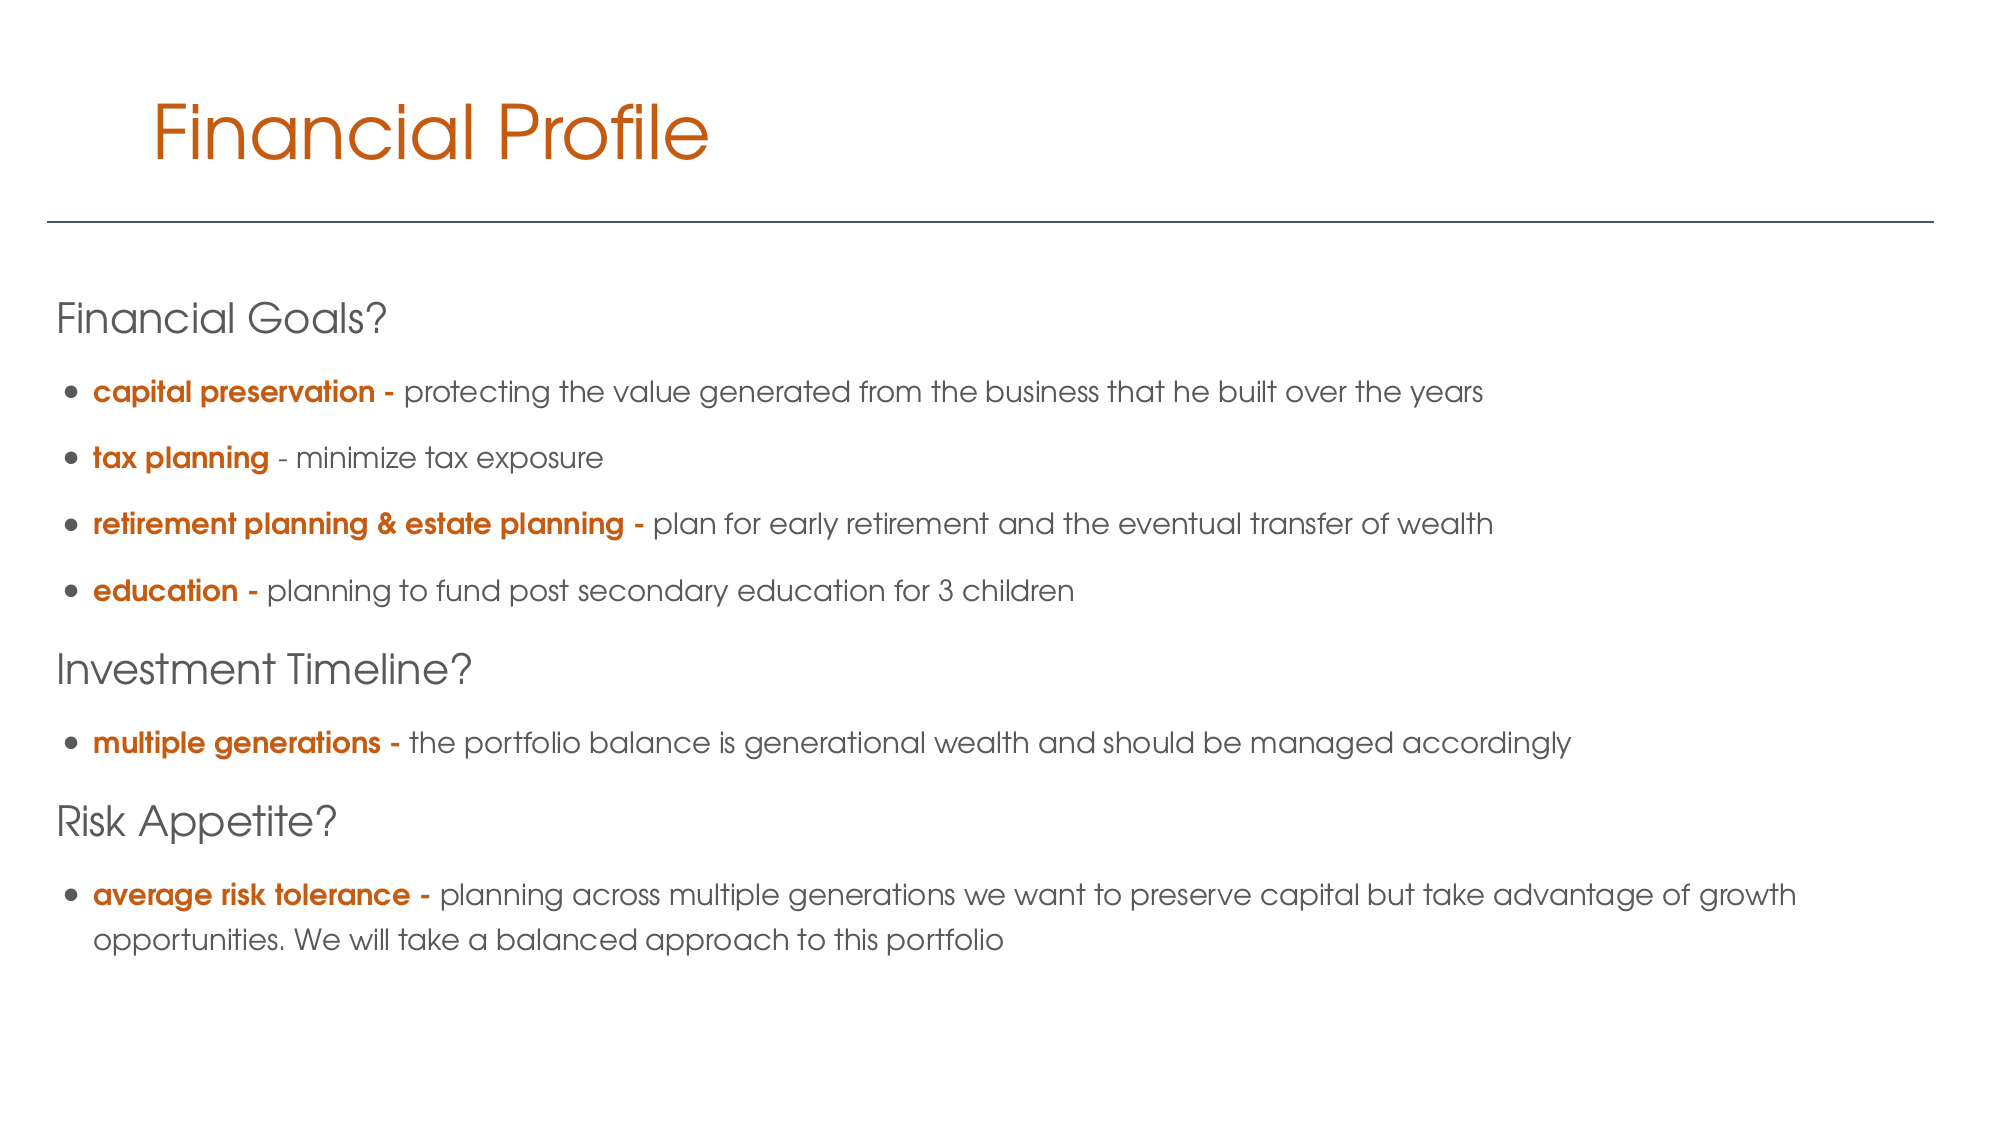

# Financial Profile
Financial Goals?
capital preservation - protecting the value generated from the business that he built over the years
tax planning - minimize tax exposure
retirement planning & estate planning - plan for early retirement and the eventual transfer of wealth
education - planning to fund post secondary education for 3 children
Investment Timeline?
multiple generations - the portfolio balance is generational wealth and should be managed accordingly
Risk Appetite?
average risk tolerance - planning across multiple generations we want to preserve capital but take advantage of growth opportunities. We will take a balanced approach to this portfolio